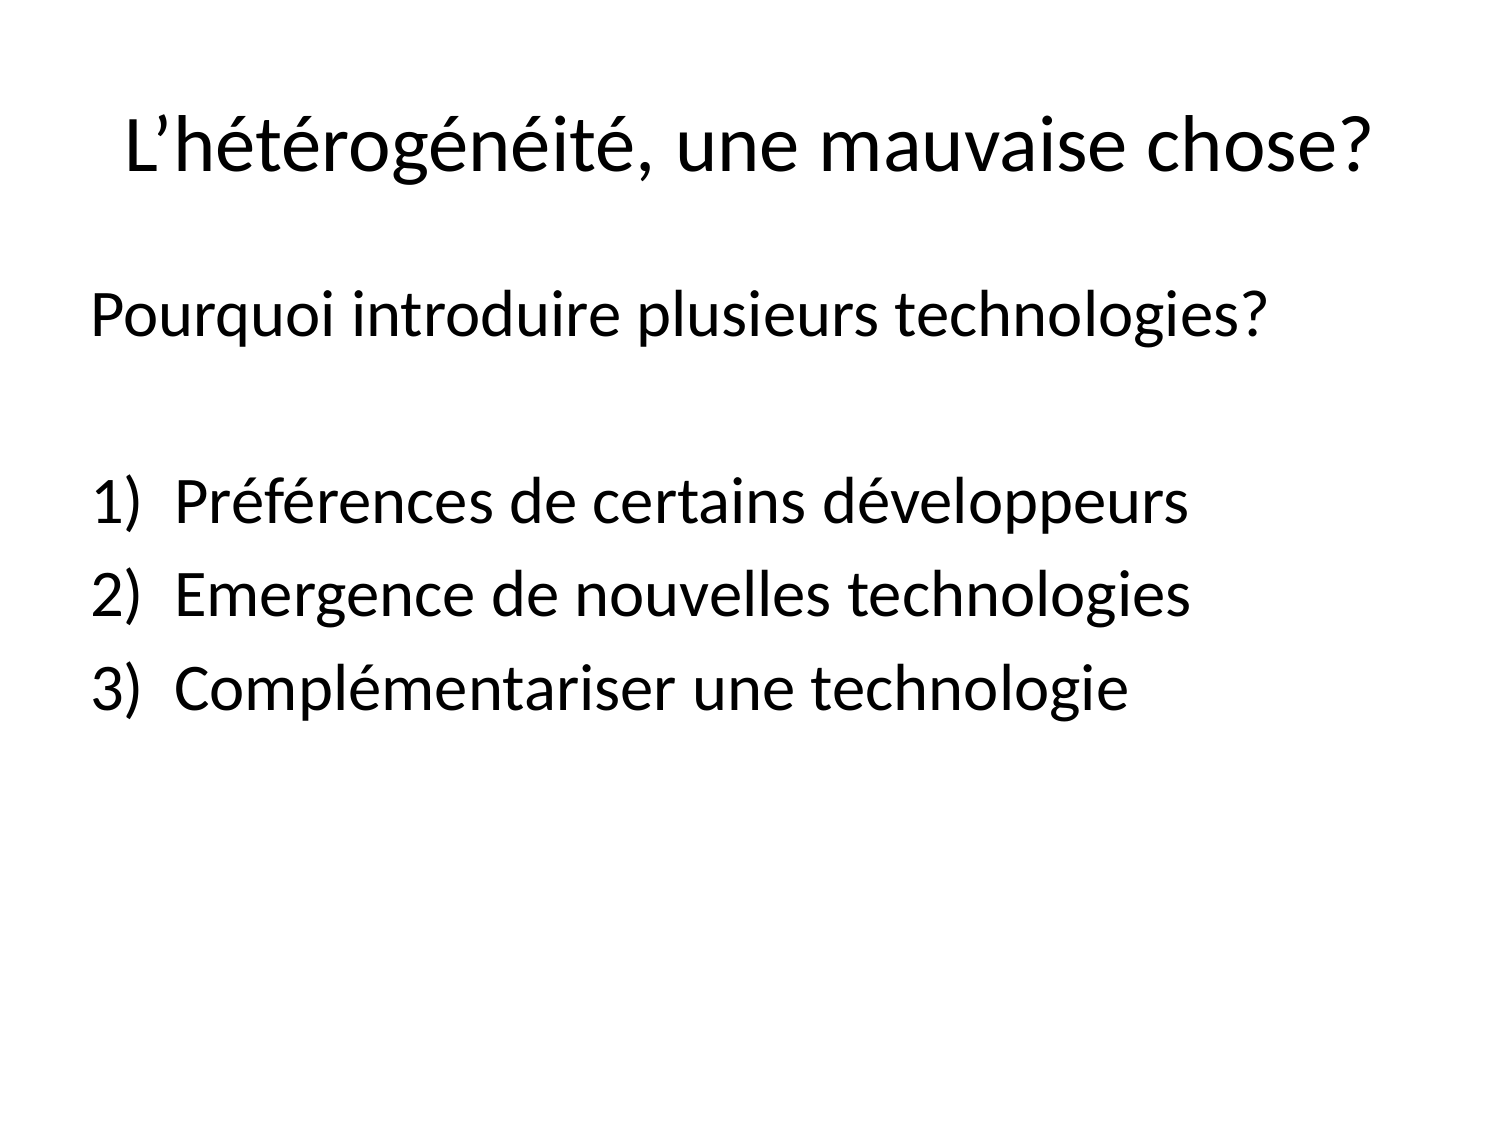

# L’hétérogénéité, une mauvaise chose?
Pourquoi introduire plusieurs technologies?

Préférences de certains développeurs
Emergence de nouvelles technologies
Complémentariser une technologie